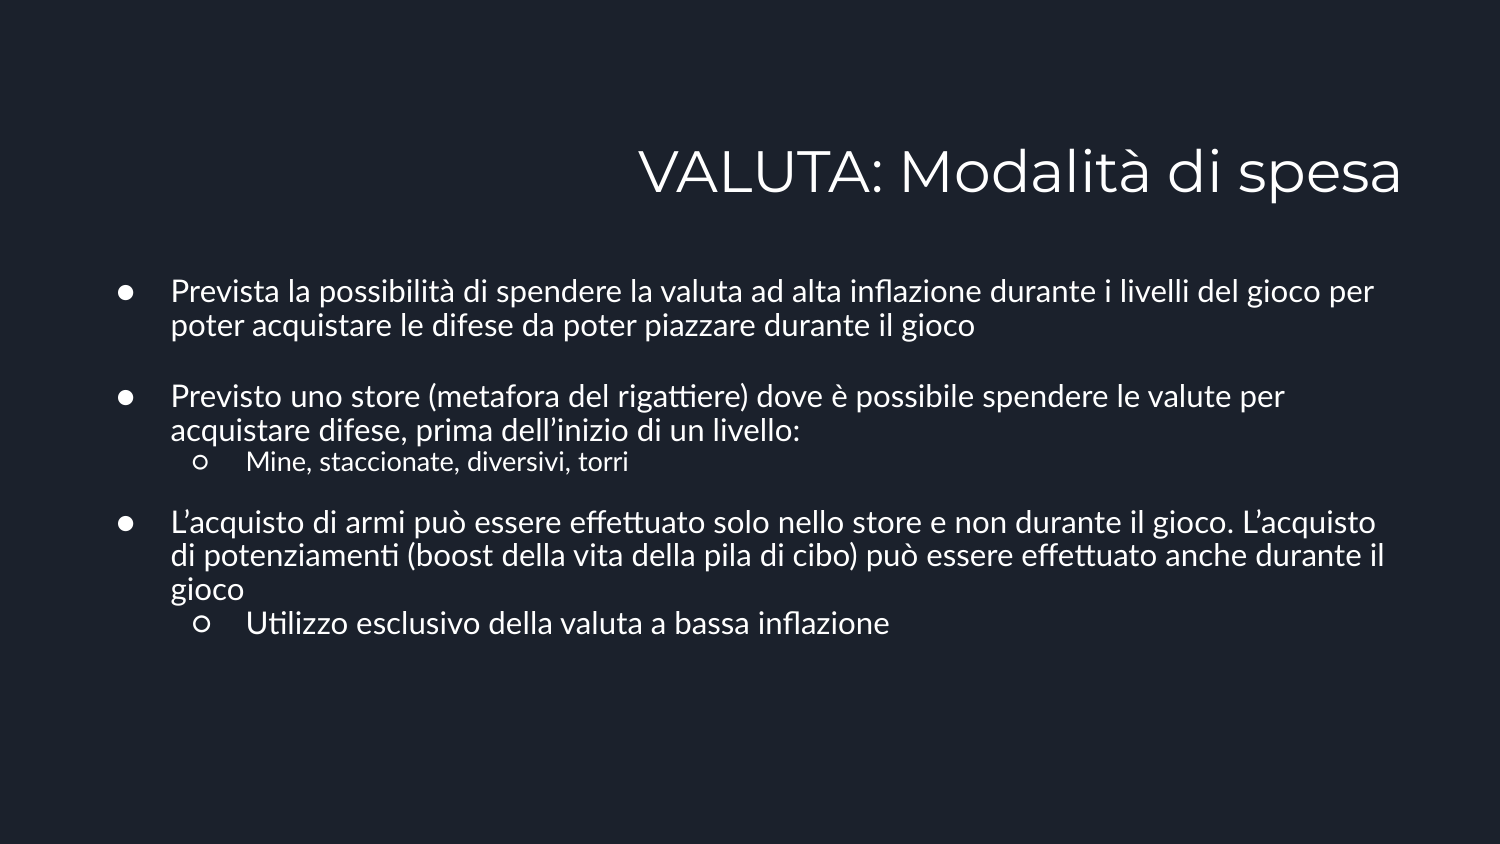

# VALUTA: Modalità di spesa
Prevista la possibilità di spendere la valuta ad alta inflazione durante i livelli del gioco per poter acquistare le difese da poter piazzare durante il gioco
Previsto uno store (metafora del rigattiere) dove è possibile spendere le valute per acquistare difese, prima dell’inizio di un livello:
Mine, staccionate, diversivi, torri
L’acquisto di armi può essere effettuato solo nello store e non durante il gioco. L’acquisto di potenziamenti (boost della vita della pila di cibo) può essere effettuato anche durante il gioco
Utilizzo esclusivo della valuta a bassa inflazione